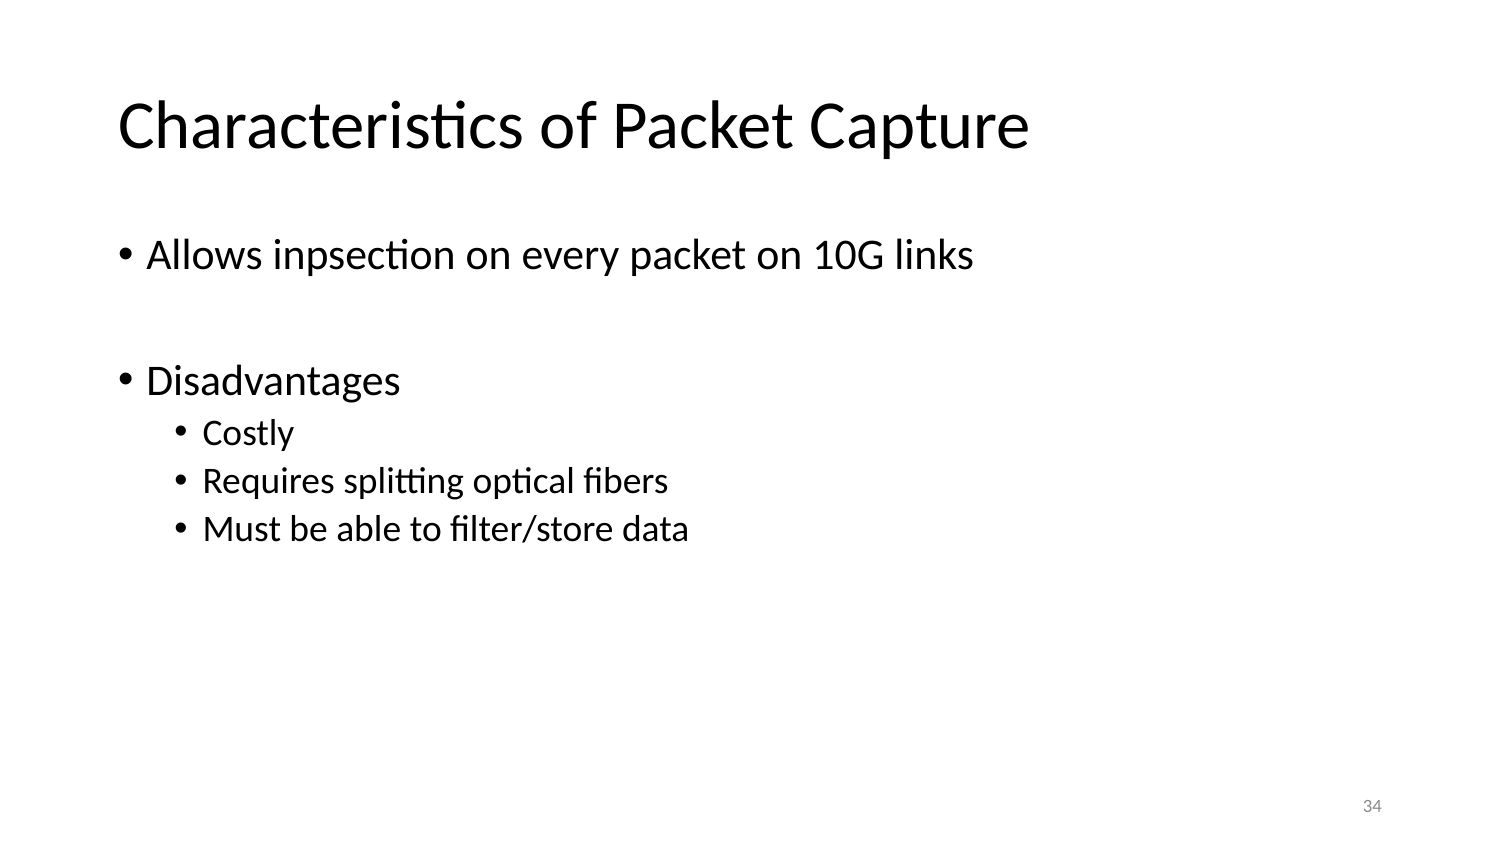

# Characteristics of Packet Capture
Allows inpsection on every packet on 10G links

Disadvantages
Costly
Requires splitting optical fibers
Must be able to filter/store data
34